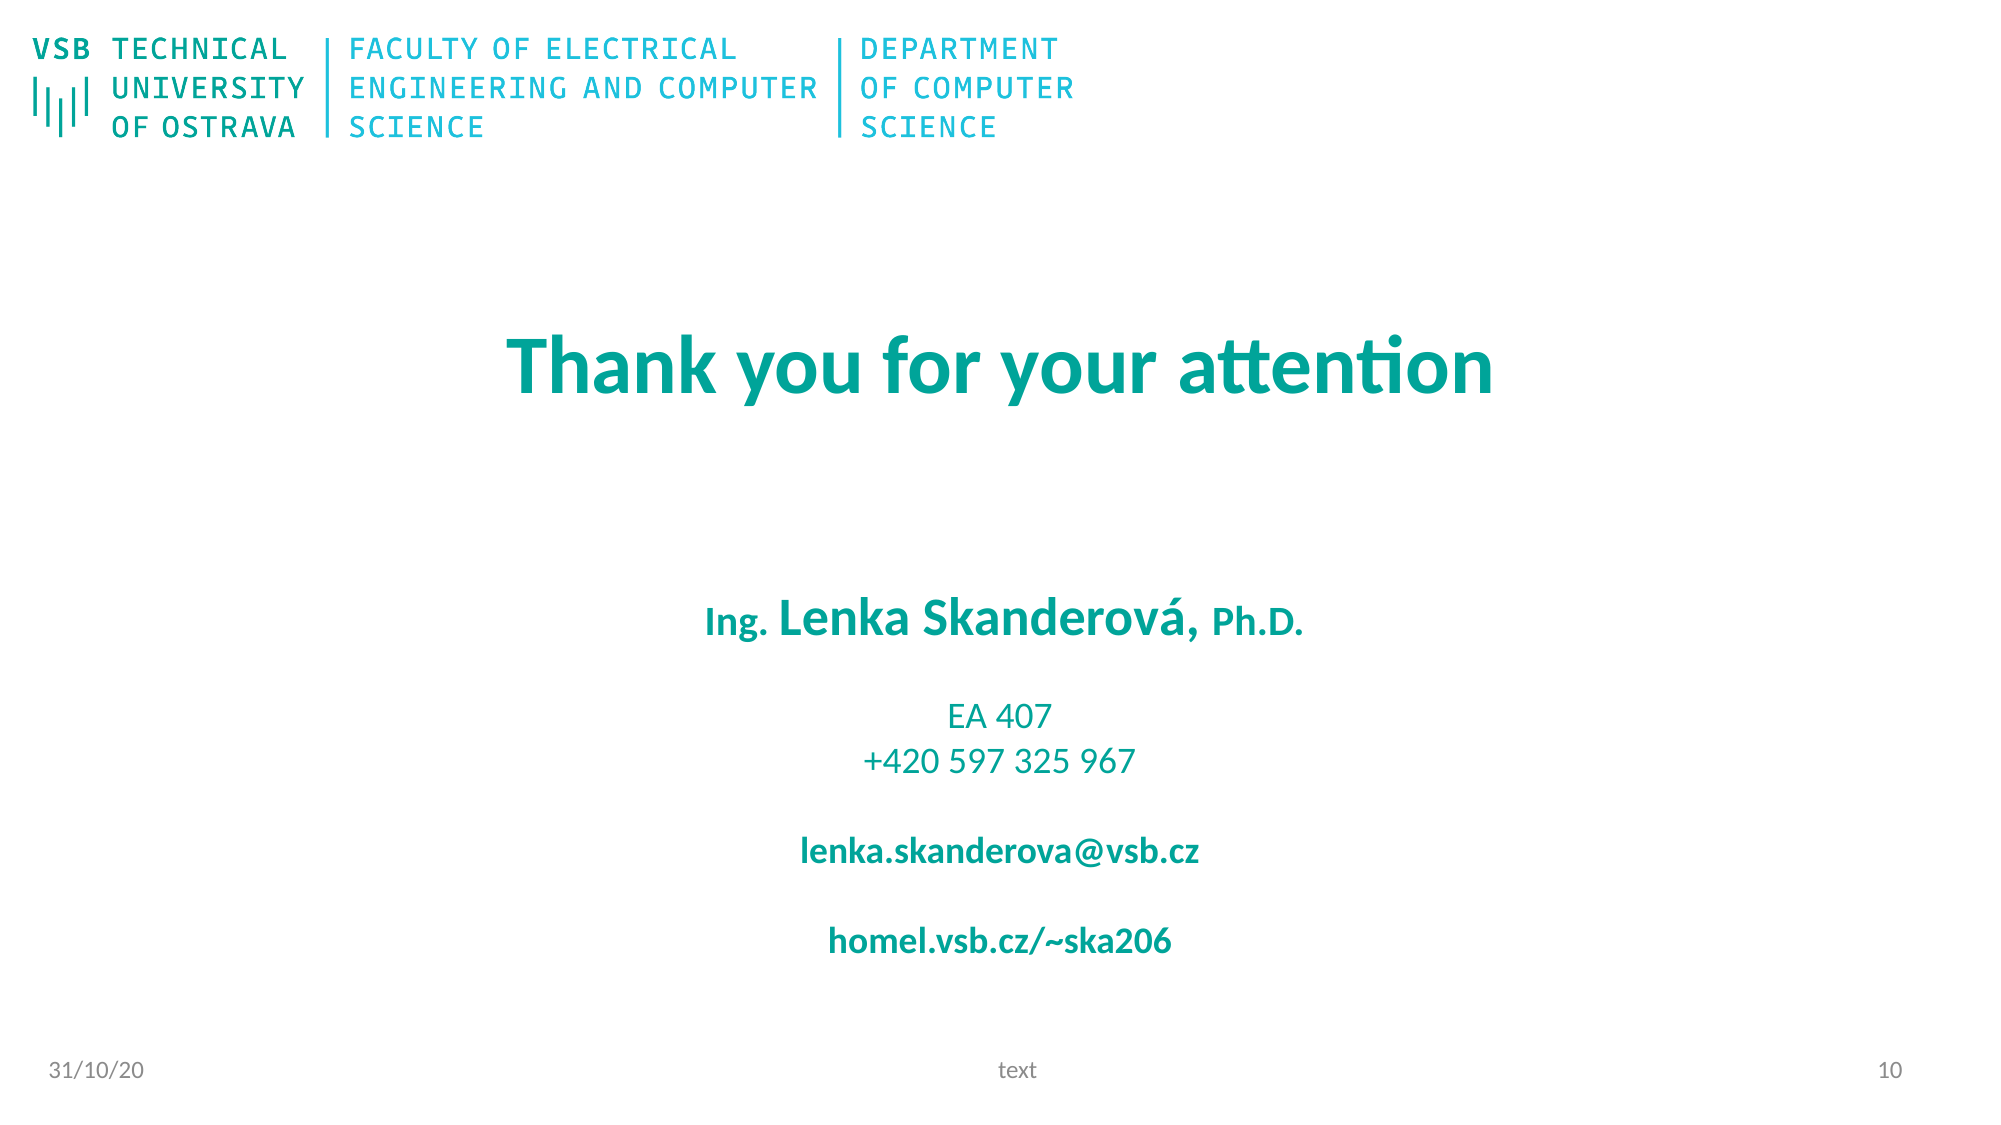

Thank you for your attention
 Ing. Lenka Skanderová, Ph.D.

EA 407
+420 597 325 967

lenka.skanderova@vsb.cz

homel.vsb.cz/~ska206
text
10
31/10/20